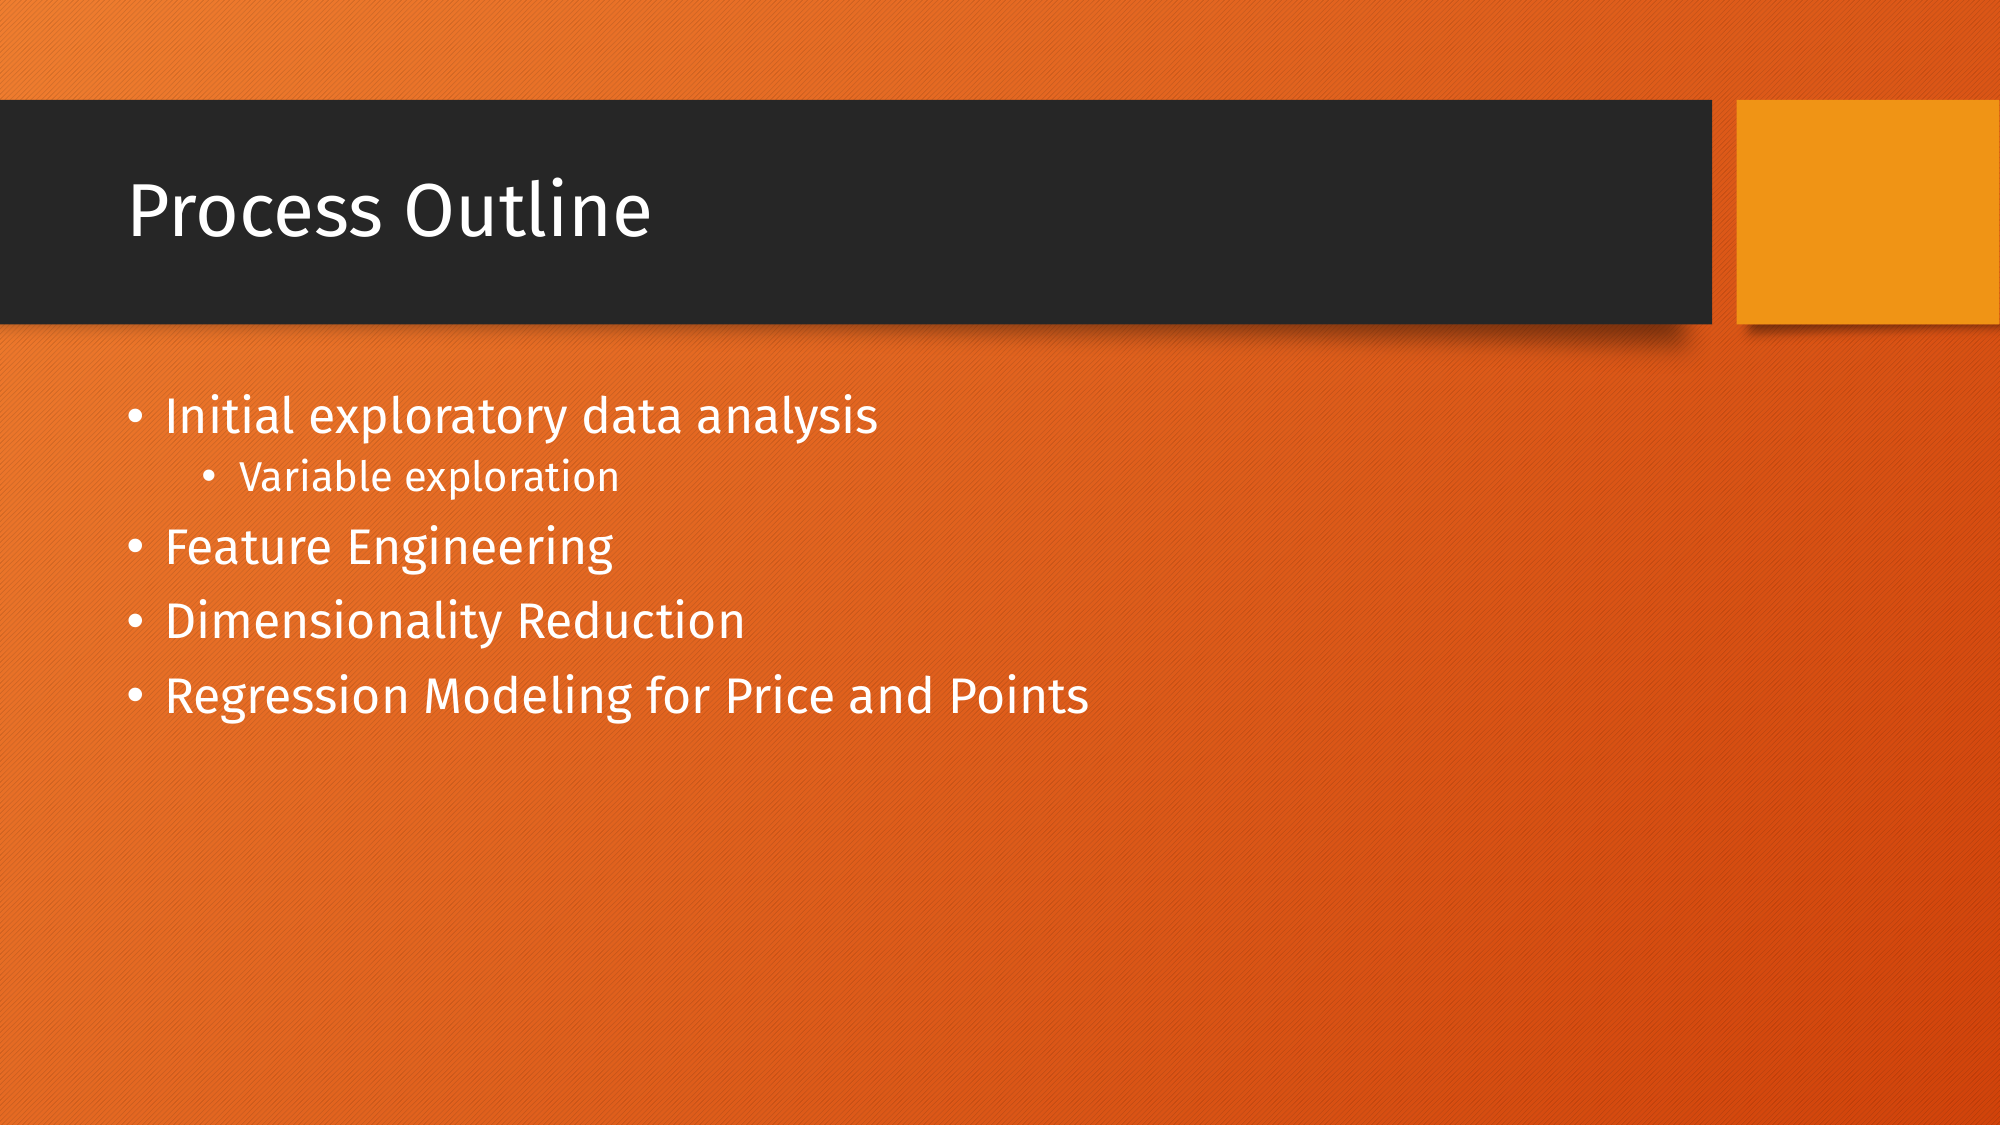

# Process Outline
Initial exploratory data analysis
Variable exploration
Feature Engineering
Dimensionality Reduction
Regression Modeling for Price and Points